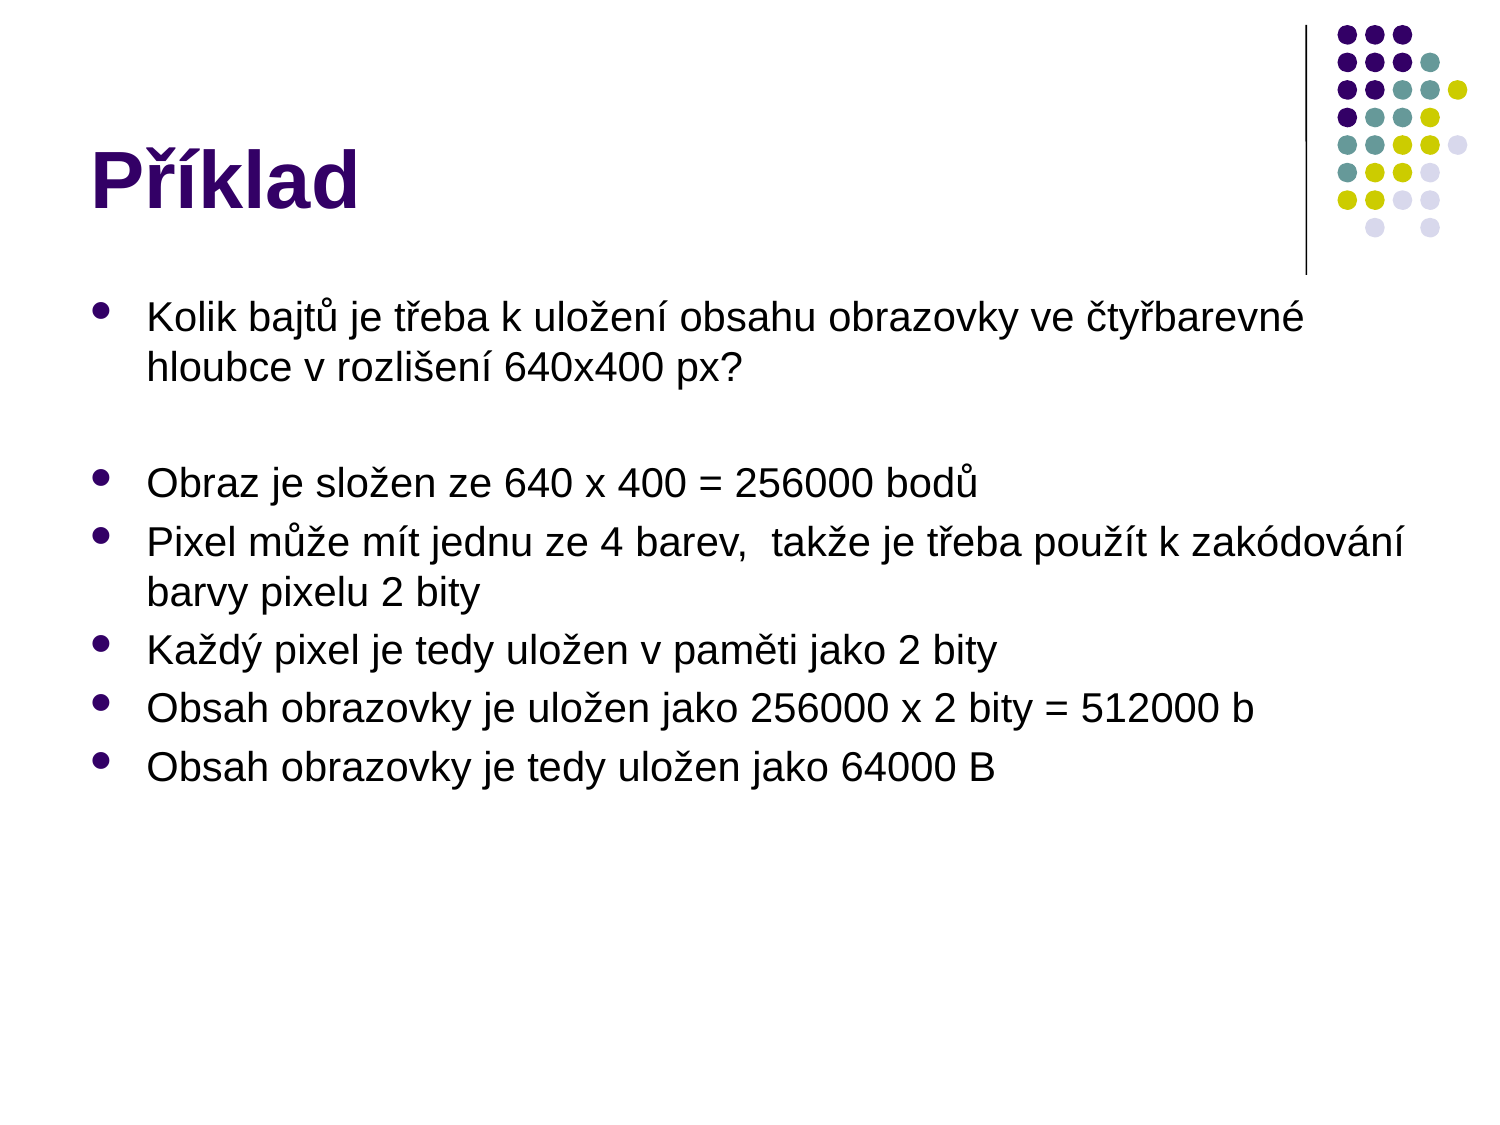

# Příklad
Kolik bajtů je třeba k uložení obsahu obrazovky ve čtyřbarevné hloubce v rozlišení 640x400 px?

Obraz je složen ze 640 x 400 = 256000 bodů
Pixel může mít jednu ze 4 barev,  takže je třeba použít k zakódování barvy pixelu 2 bity
Každý pixel je tedy uložen v paměti jako 2 bity
Obsah obrazovky je uložen jako 256000 x 2 bity = 512000 b
Obsah obrazovky je tedy uložen jako 64000 B